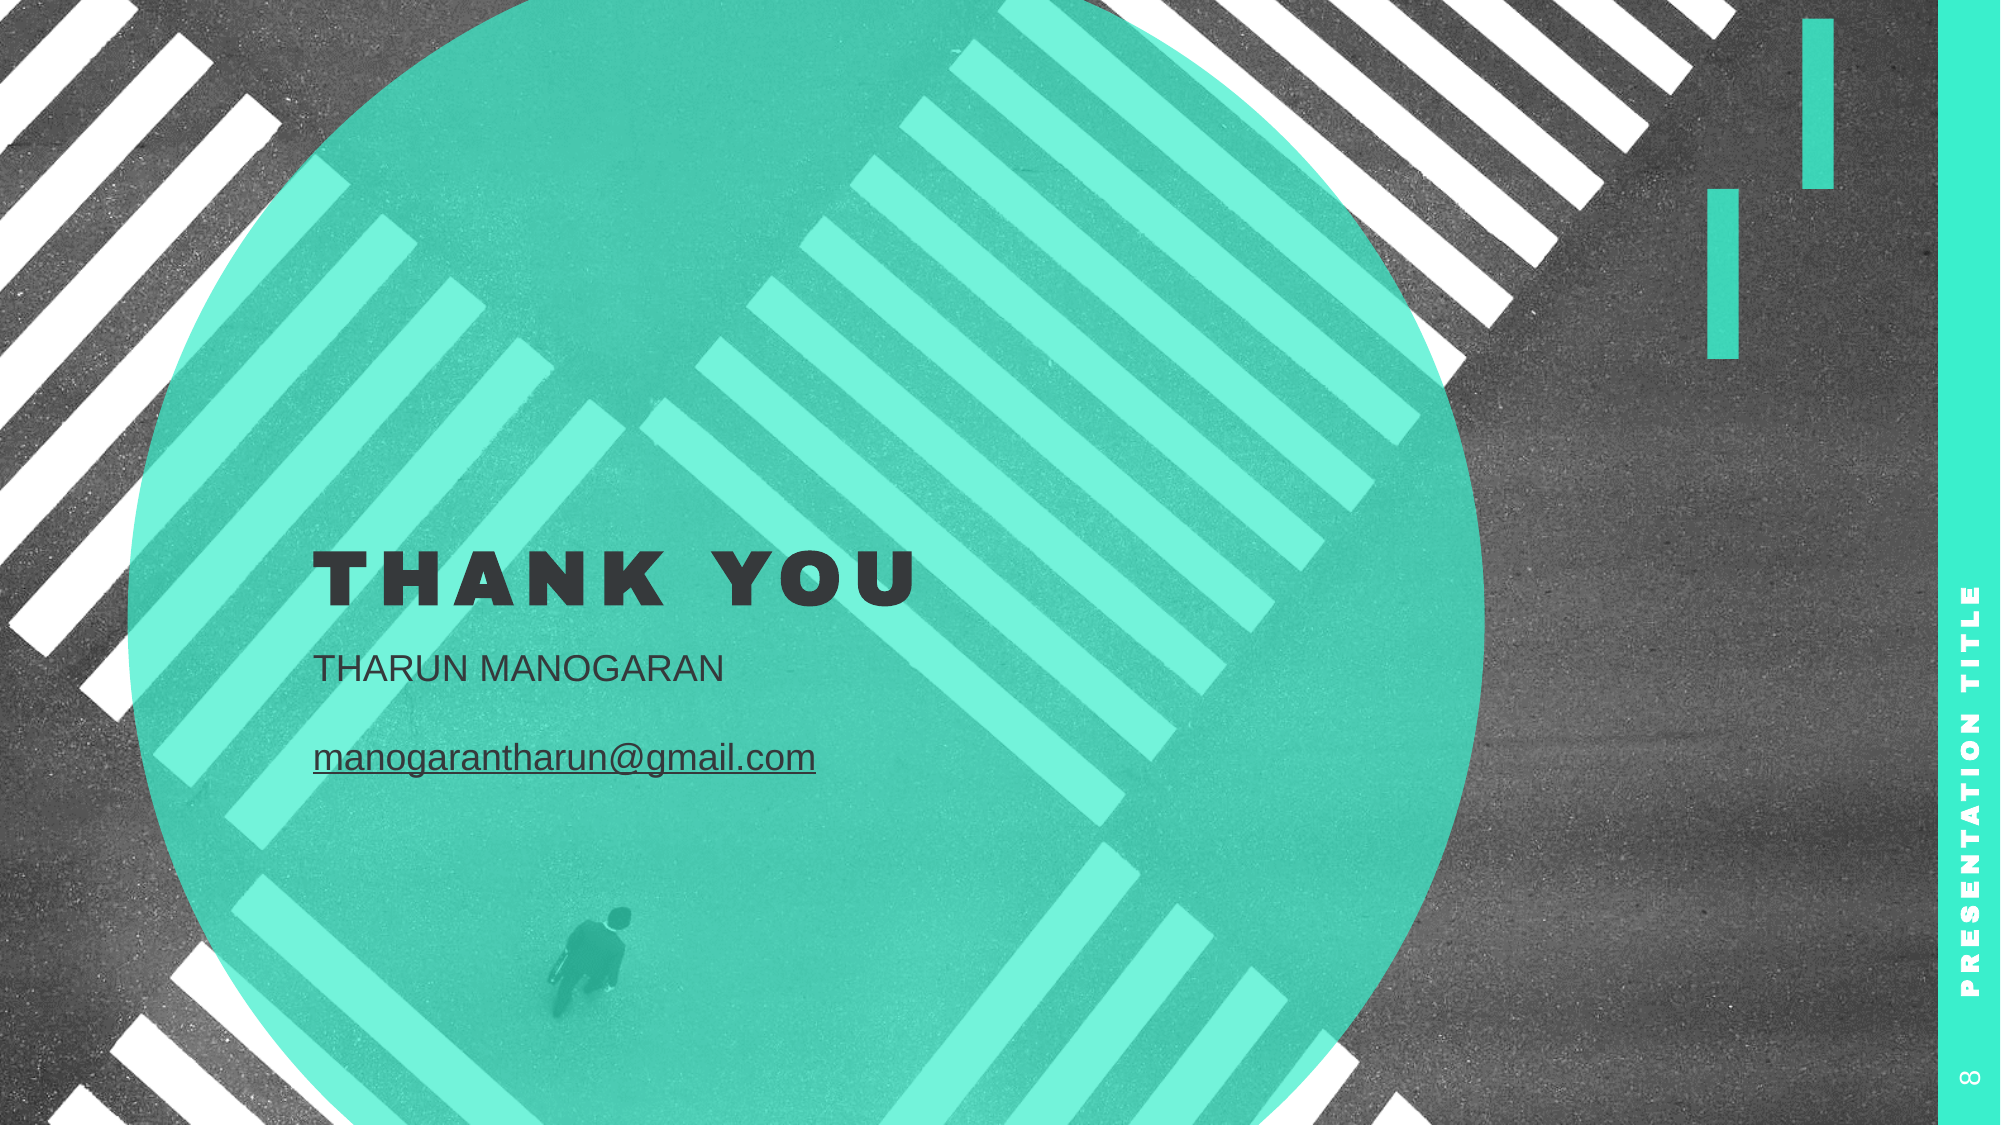

# THANK YOU
Presentation Title
THARUN MANOGARAN
manogarantharun@gmail.com

8